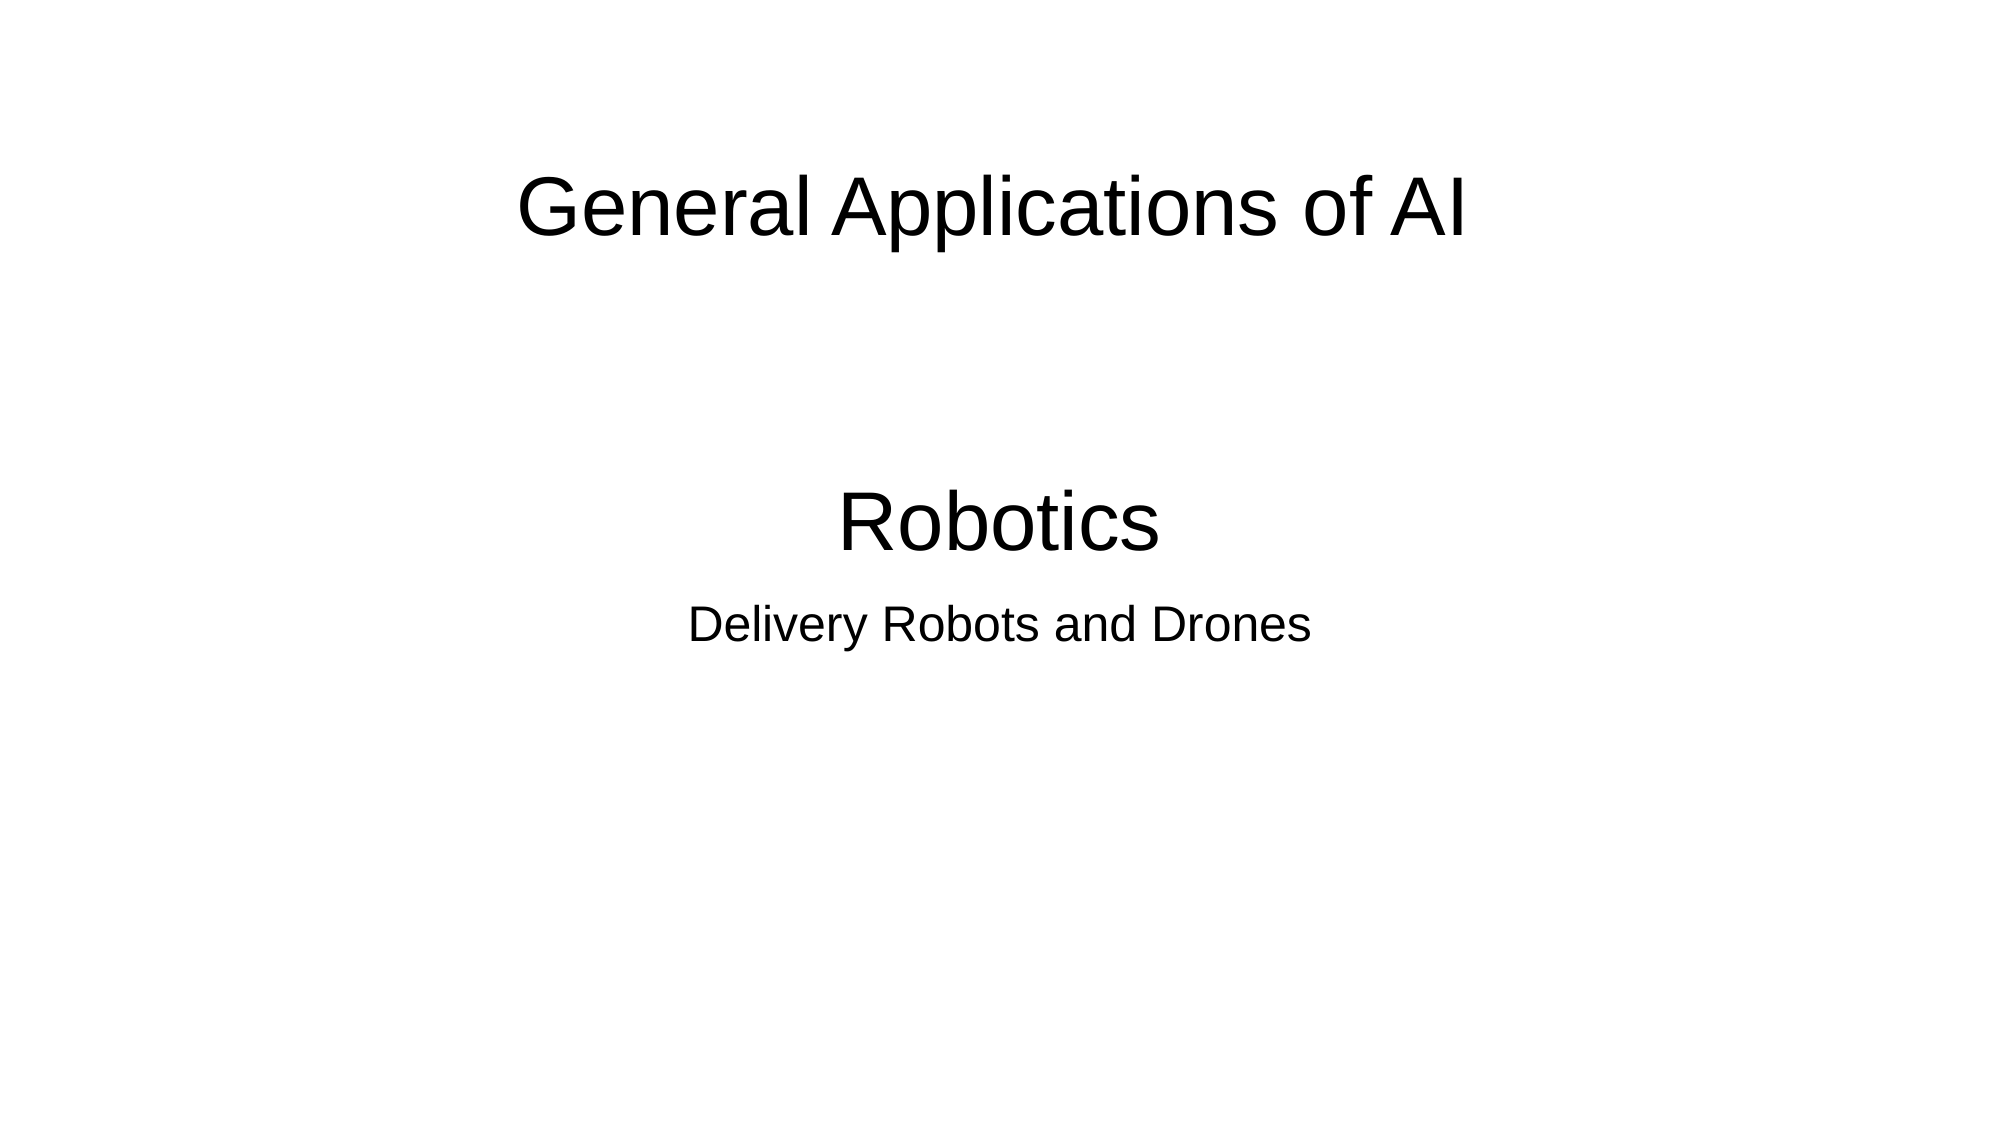

General Applications of AI
# Robotics
Delivery Robots and Drones